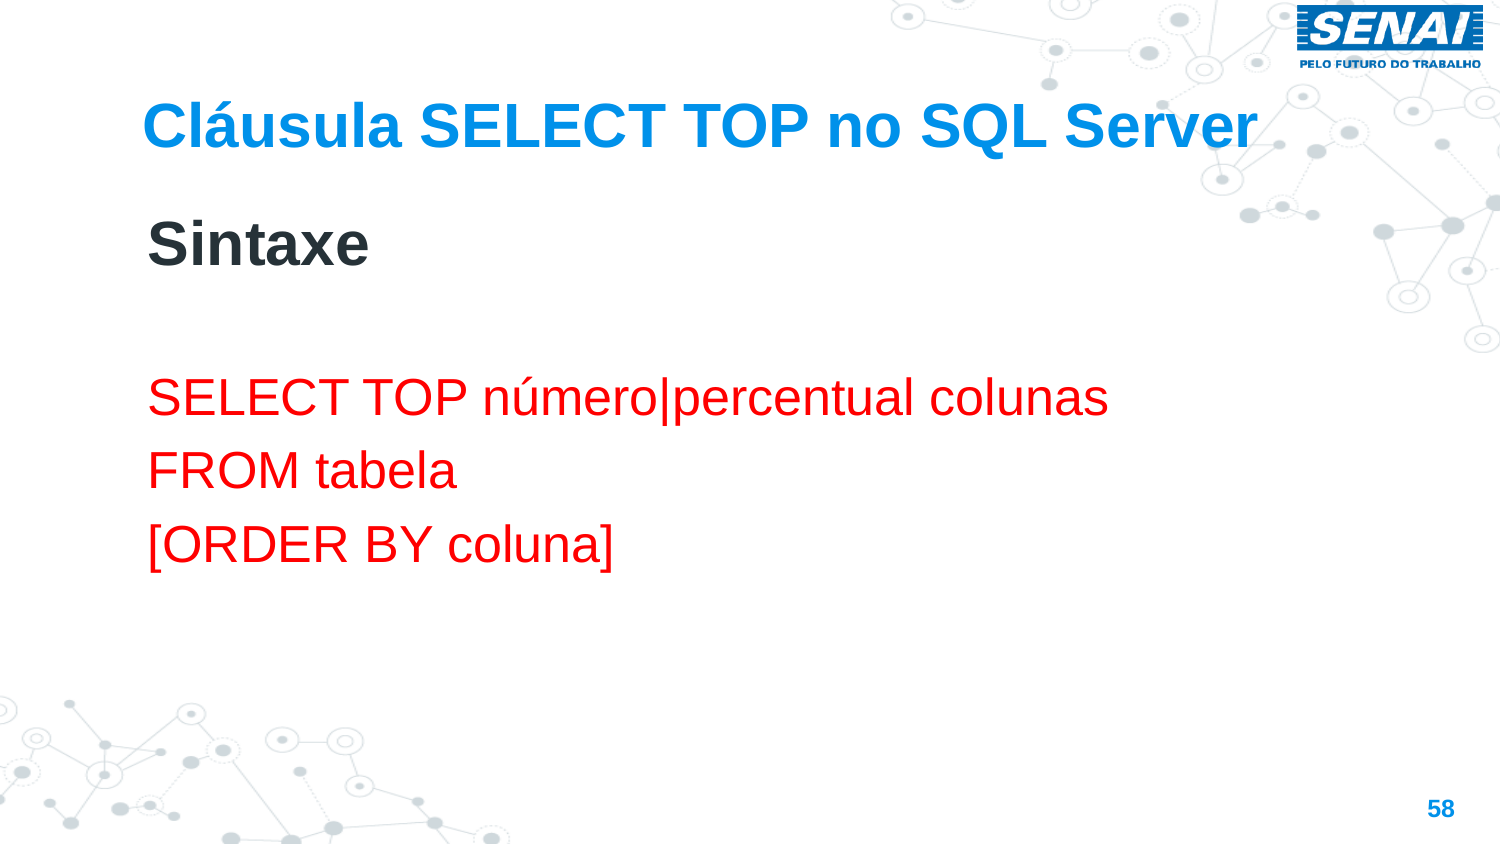

# Cláusula SELECT TOP no SQL Server
Sintaxe

SELECT TOP número|percentual colunas
FROM tabela
[ORDER BY coluna]
58